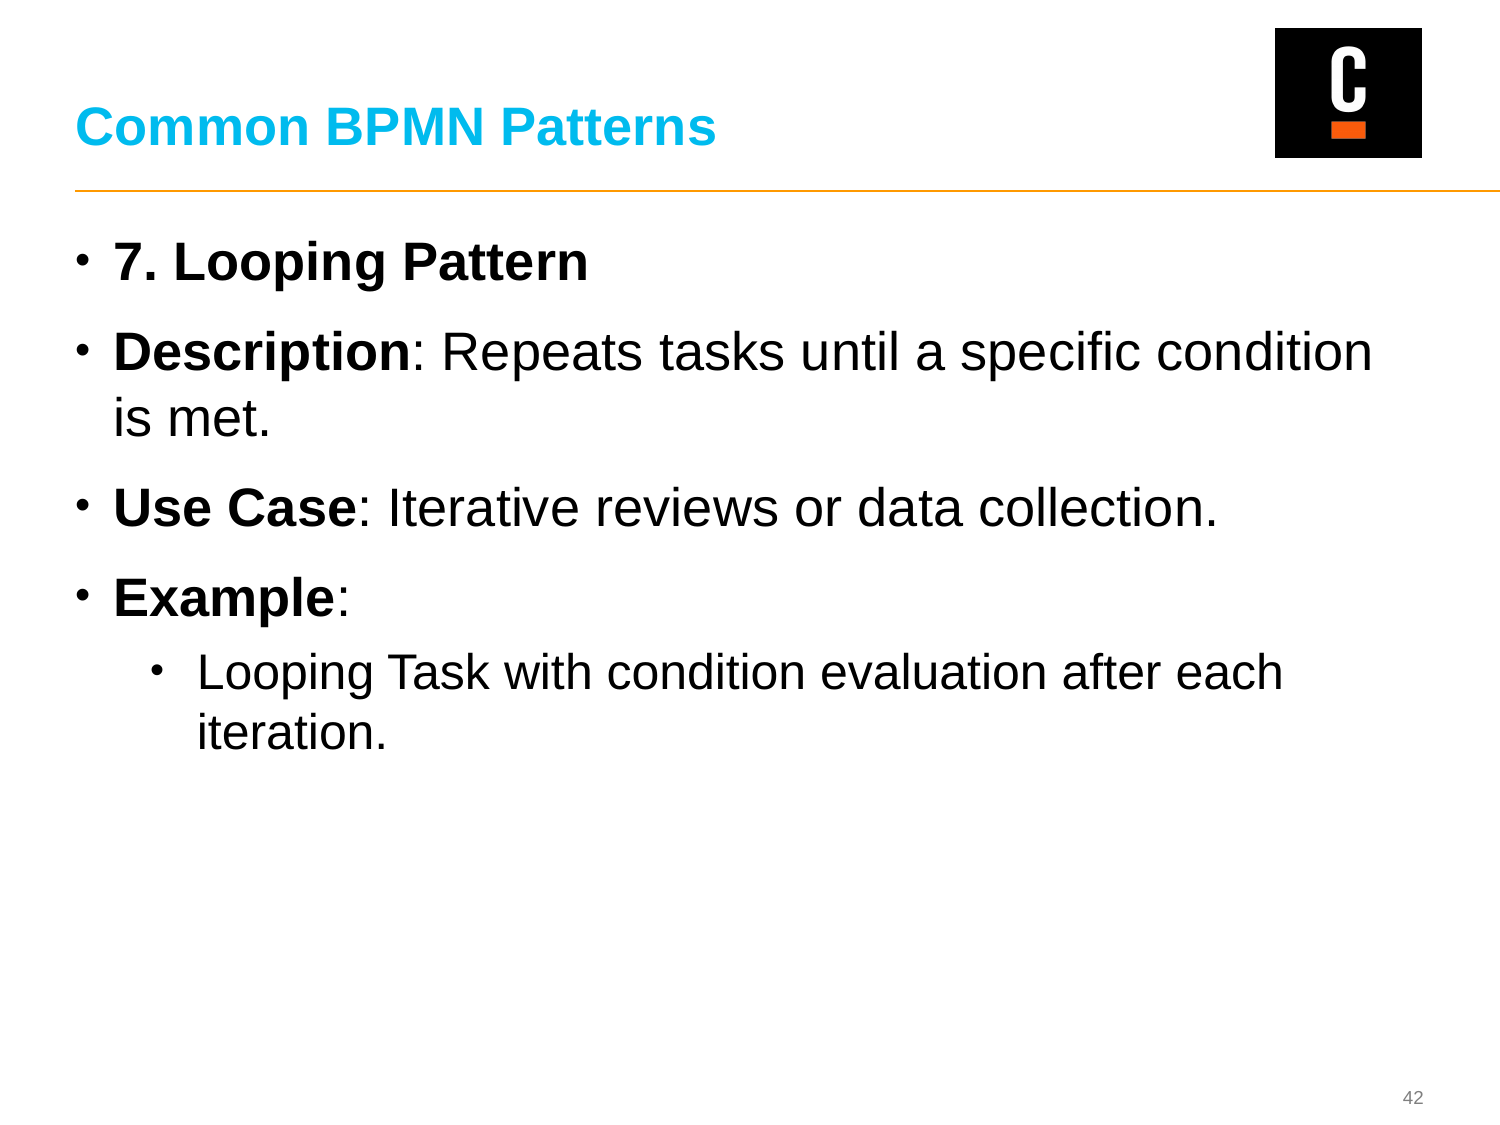

# Common BPMN Patterns
7. Looping Pattern
Description: Repeats tasks until a specific condition is met.
Use Case: Iterative reviews or data collection.
Example:
Looping Task with condition evaluation after each iteration.